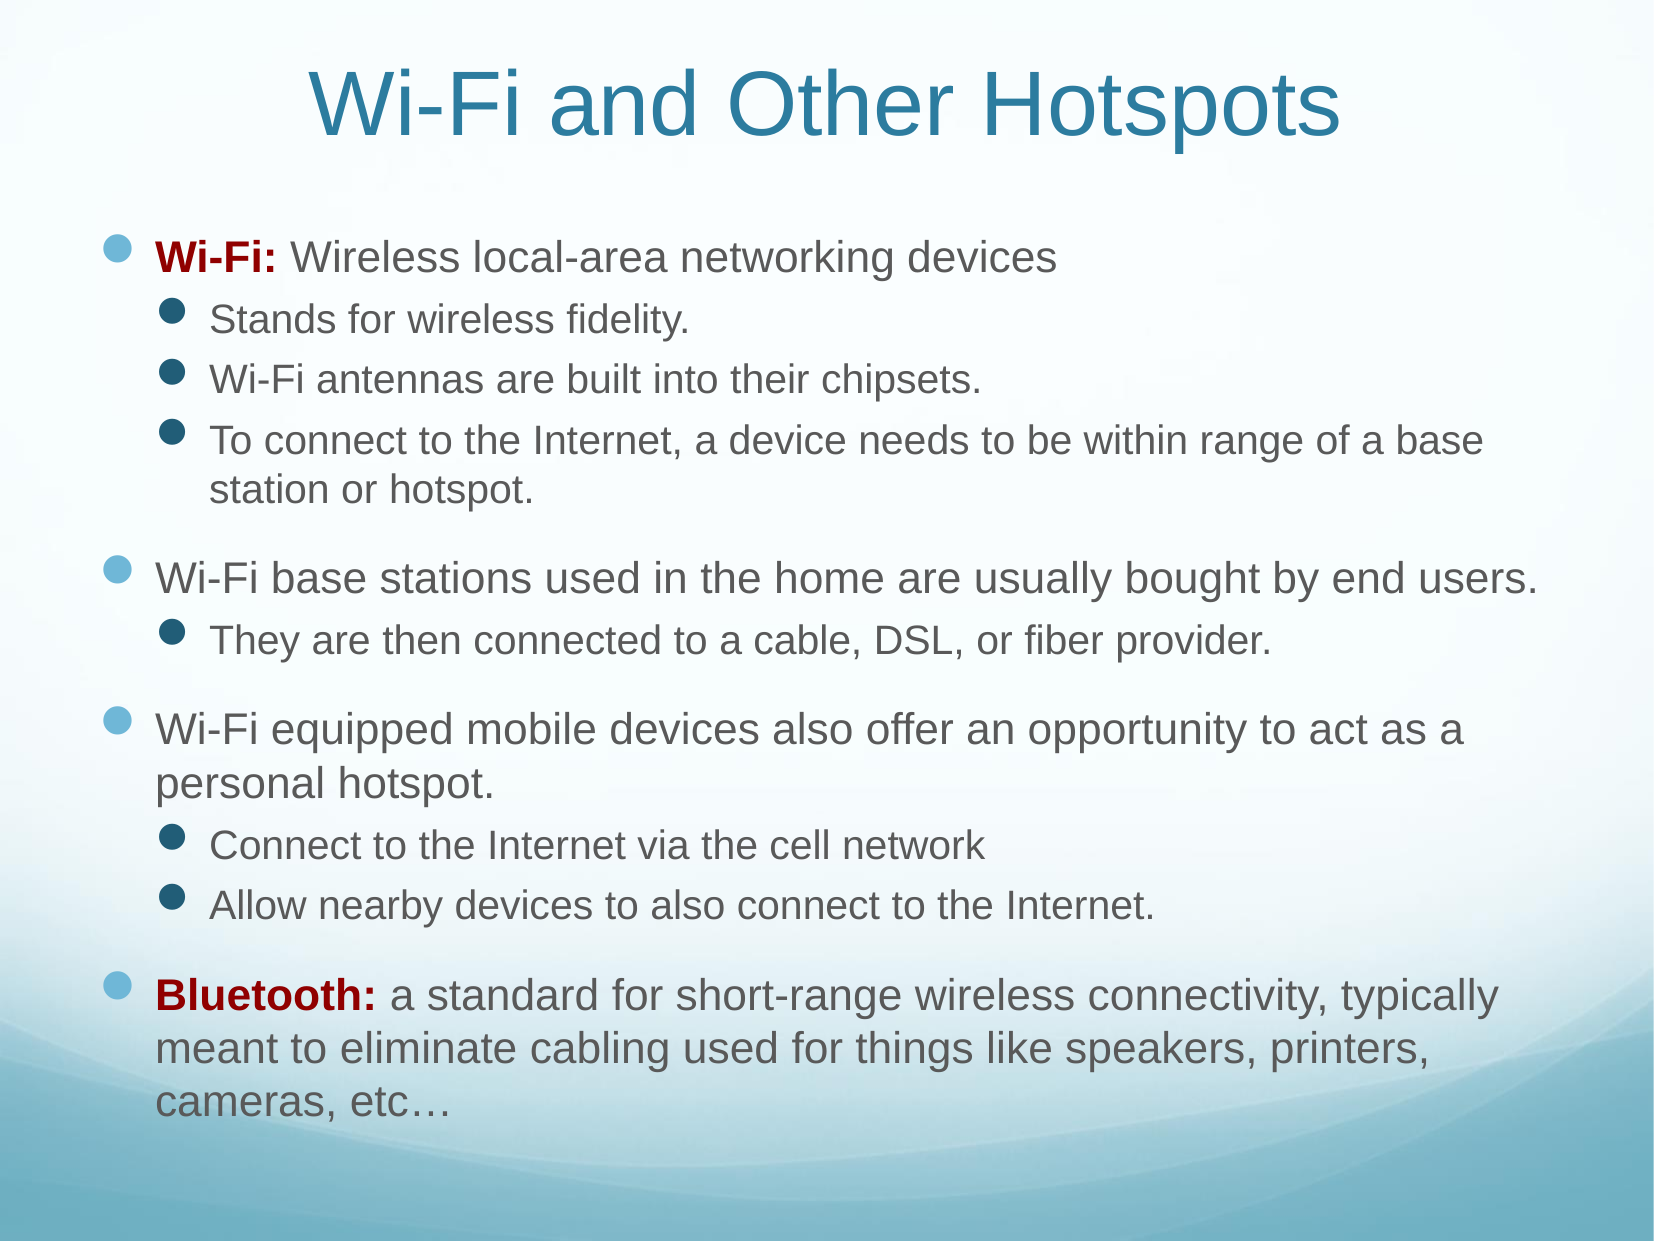

# Wi-Fi and Other Hotspots
Wi-Fi: Wireless local-area networking devices
Stands for wireless fidelity.
Wi-Fi antennas are built into their chipsets.
To connect to the Internet, a device needs to be within range of a base station or hotspot.
Wi-Fi base stations used in the home are usually bought by end users.
They are then connected to a cable, DSL, or fiber provider.
Wi-Fi equipped mobile devices also offer an opportunity to act as a personal hotspot.
Connect to the Internet via the cell network
Allow nearby devices to also connect to the Internet.
Bluetooth: a standard for short-range wireless connectivity, typically meant to eliminate cabling used for things like speakers, printers, cameras, etc…